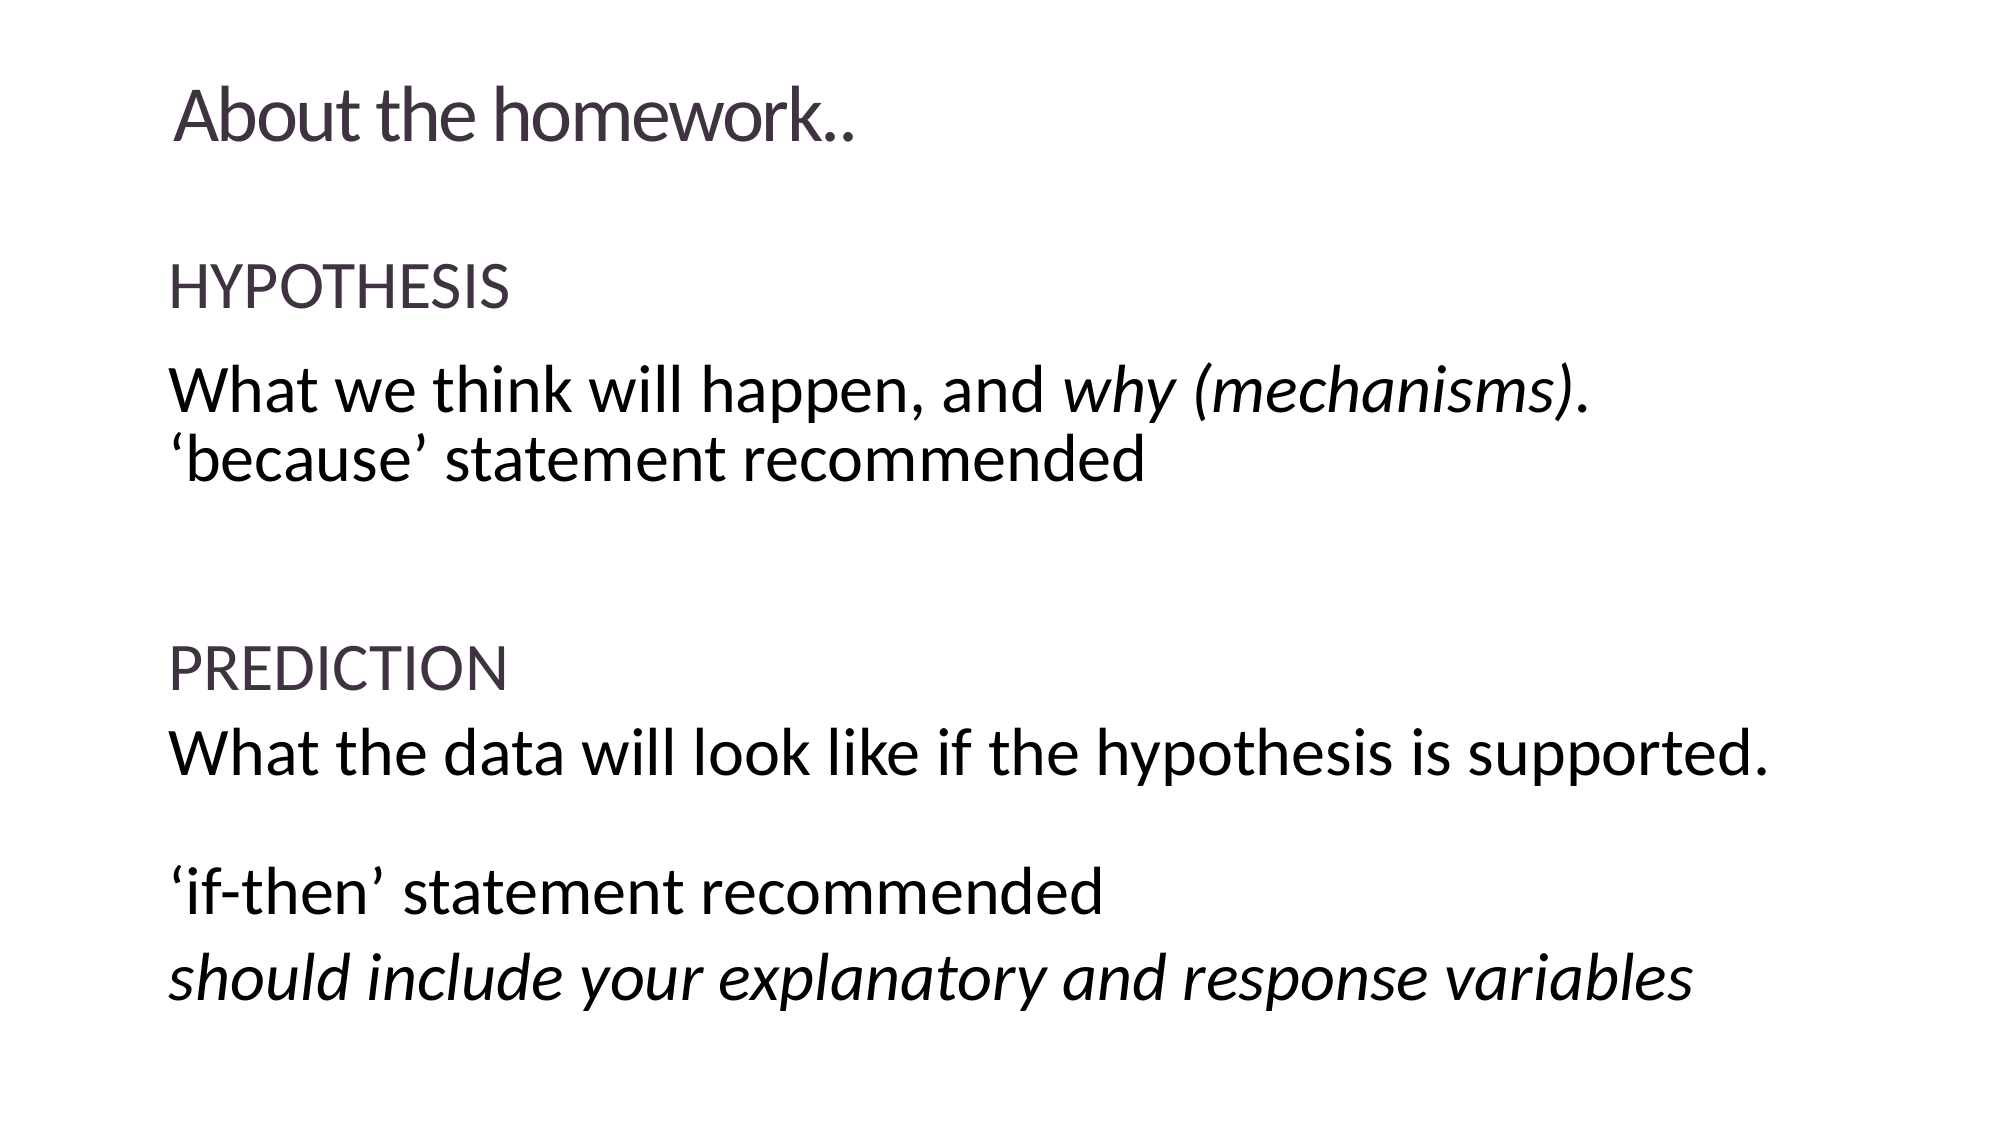

# About the homework..

HYPOTHESIS
What we think will happen, and why (mechanisms).
‘because’ statement recommended

PREDICTION
What the data will look like if the hypothesis is supported.
‘if-then’ statement recommended
should include your explanatory and response variables